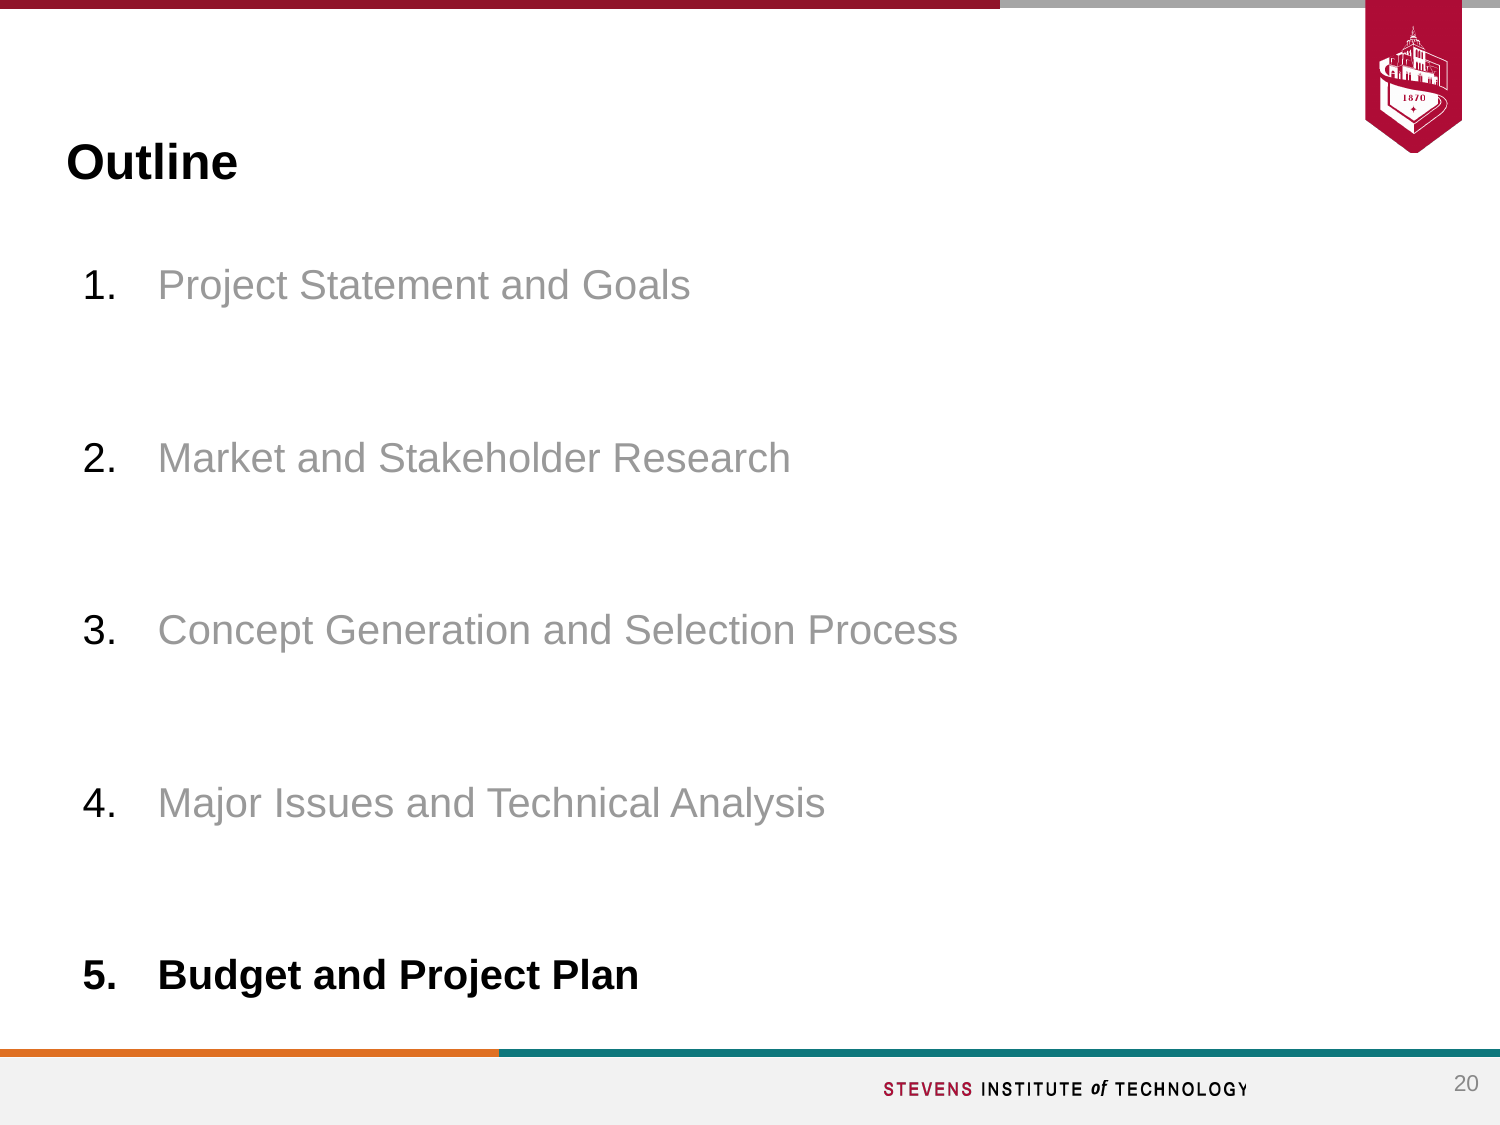

# Outline
Project Statement and Goals

Market and Stakeholder Research

Concept Generation and Selection Process

Major Issues and Technical Analysis

Budget and Project Plan
20